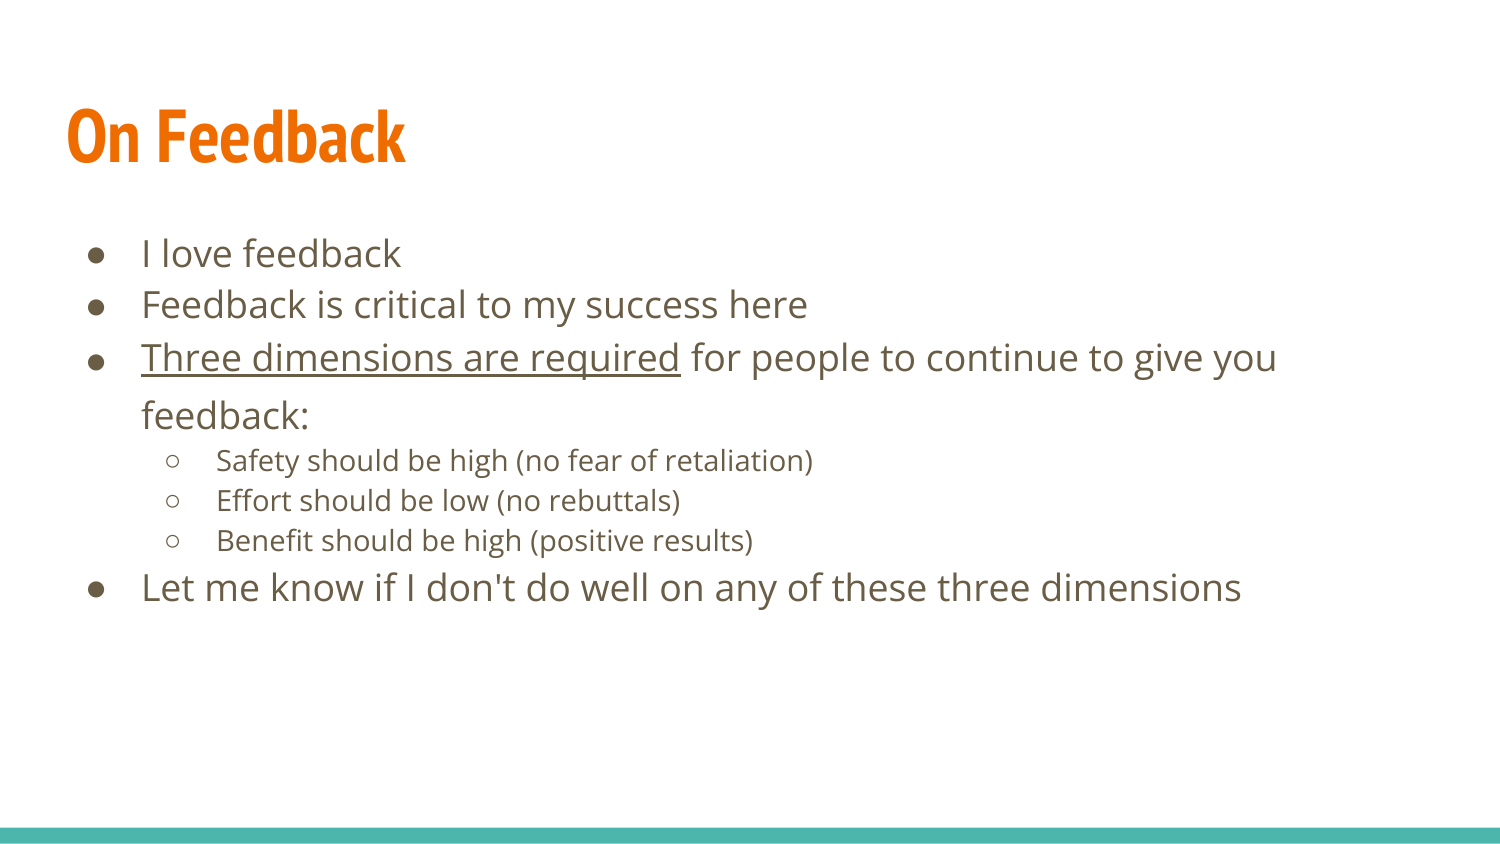

# On Feedback
I love feedback
Feedback is critical to my success here
Three dimensions are required for people to continue to give you feedback:
Safety should be high (no fear of retaliation)
Effort should be low (no rebuttals)
Benefit should be high (positive results)
Let me know if I don't do well on any of these three dimensions